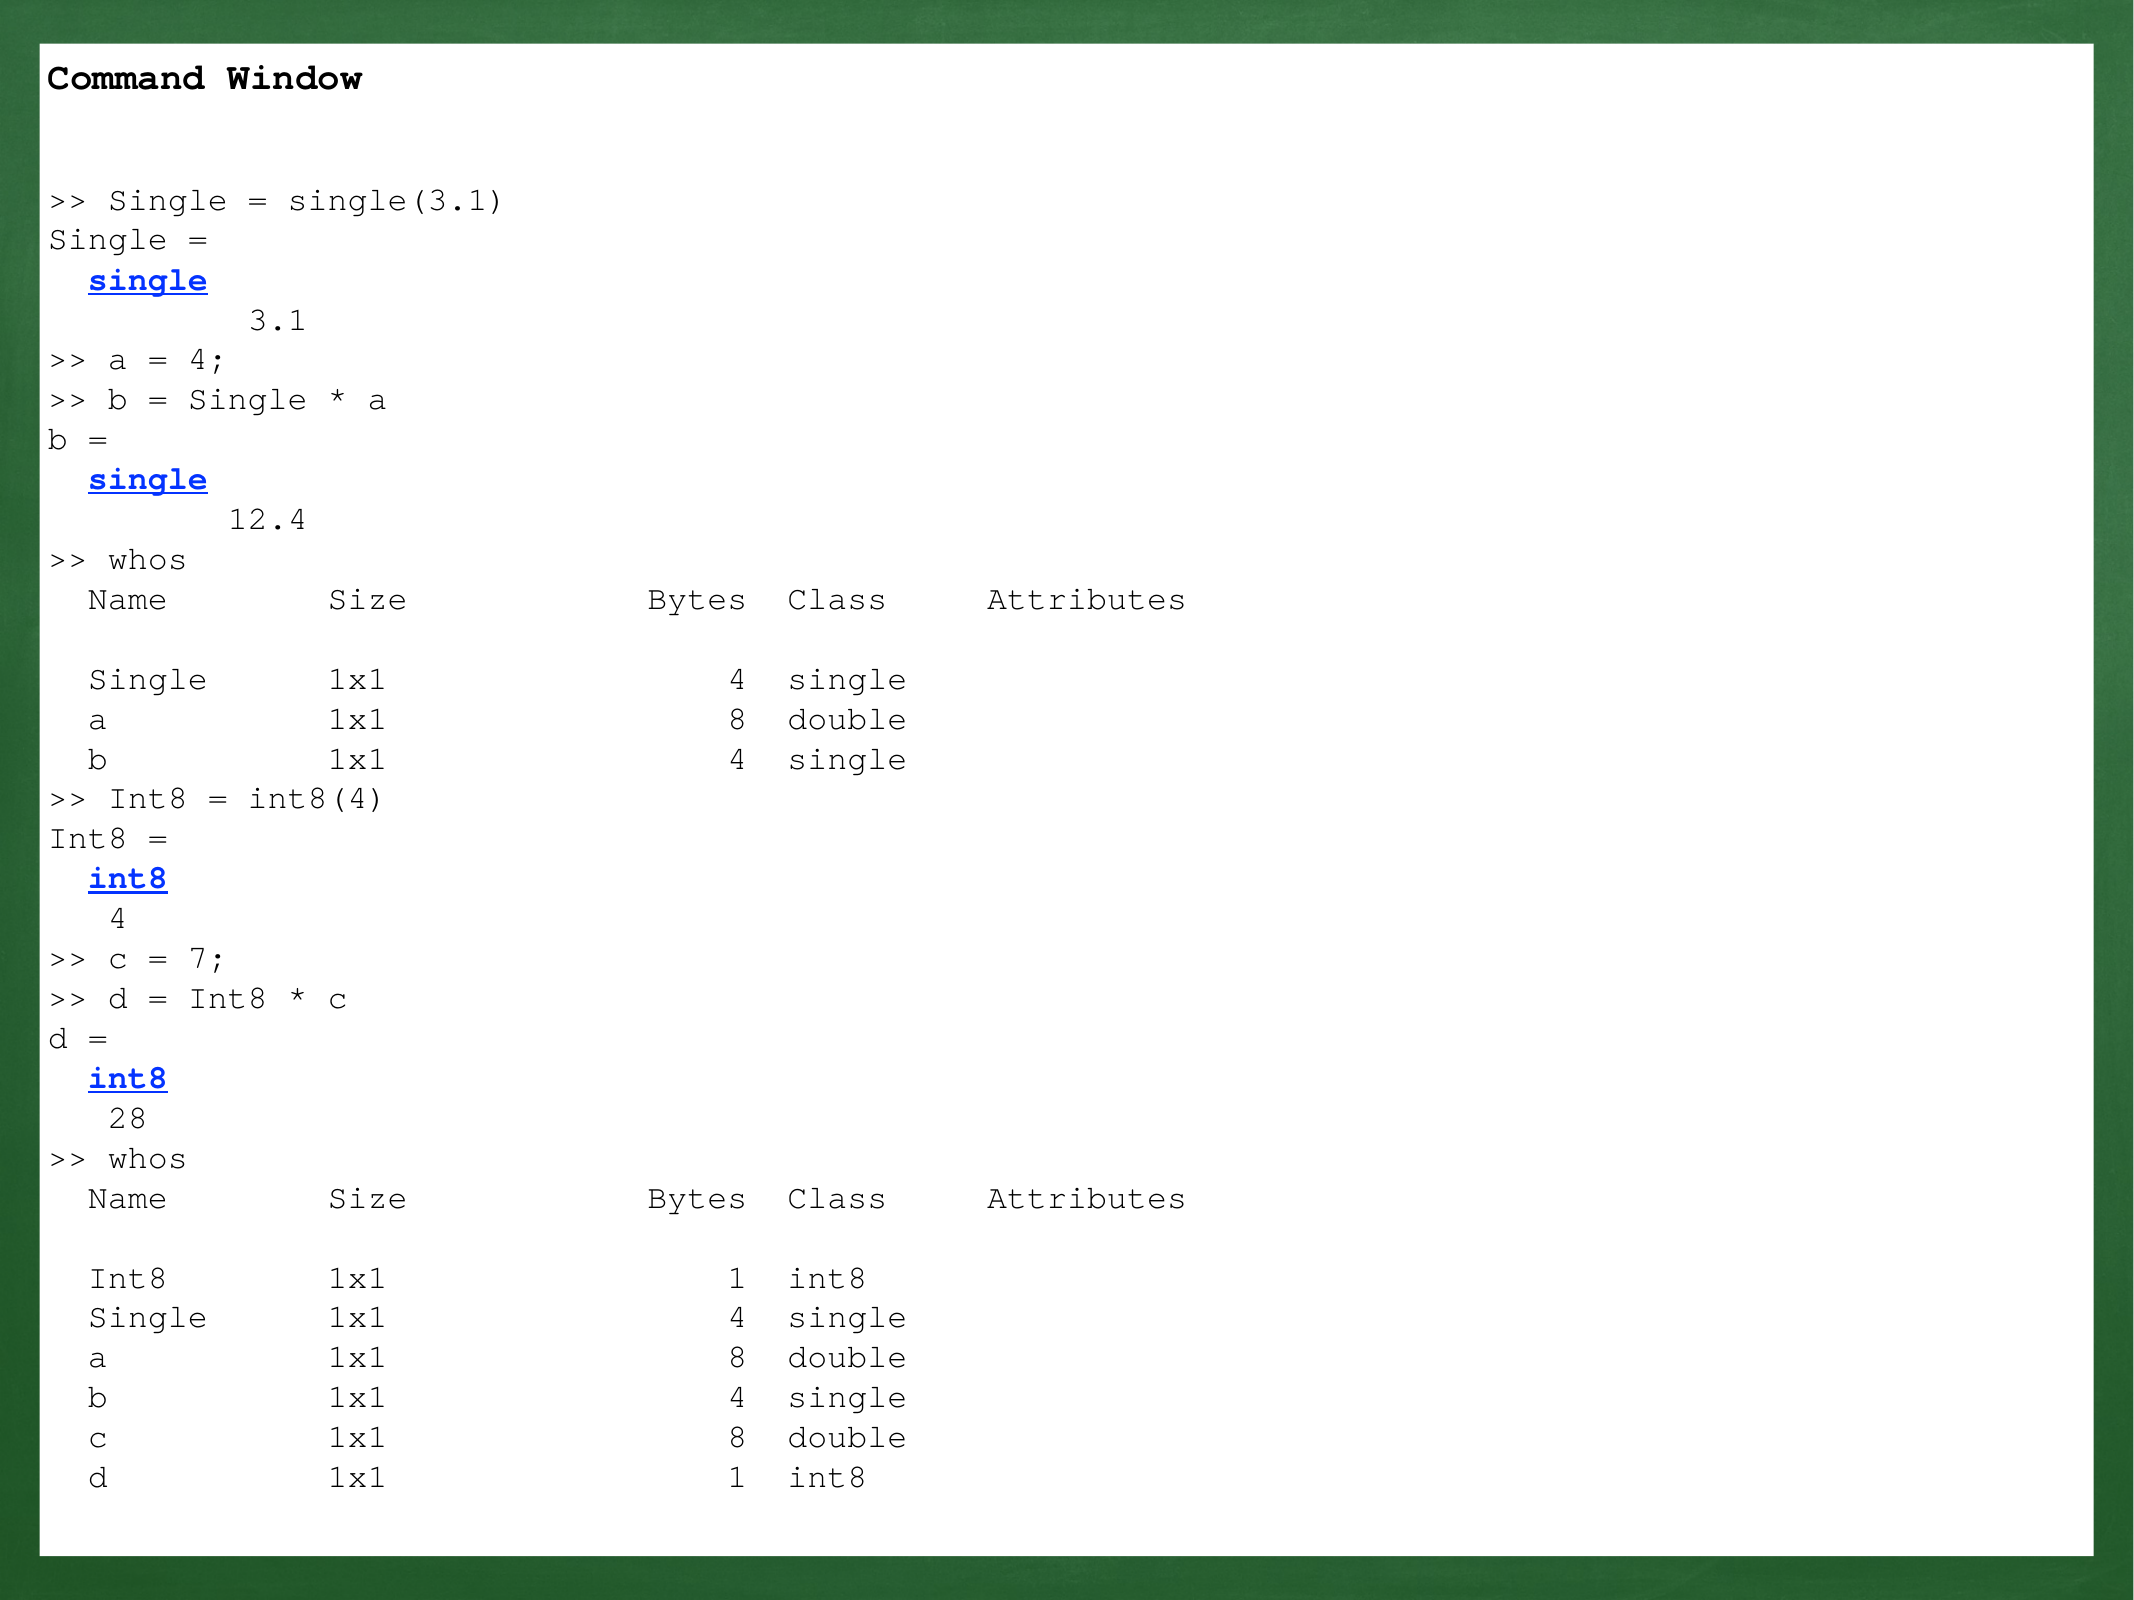

Command Window

>> Single = single(3.1)
Single =
  single
          3.1
>> a = 4;
>> b = Single * a
b =
  single
         12.4
>> whos
  Name        Size            Bytes  Class     Attributes

  Single      1x1                 4  single
  a           1x1                 8  double
  b           1x1                 4  single
>> Int8 = int8(4)
Int8 =
  int8
   4
>> c = 7;
>> d = Int8 * c
d =
  int8
   28
>> whos
  Name        Size            Bytes  Class     Attributes

  Int8        1x1                 1  int8
  Single      1x1                 4  single
  a           1x1                 8  double
  b           1x1                 4  single
  c           1x1                 8  double
  d           1x1                 1  int8